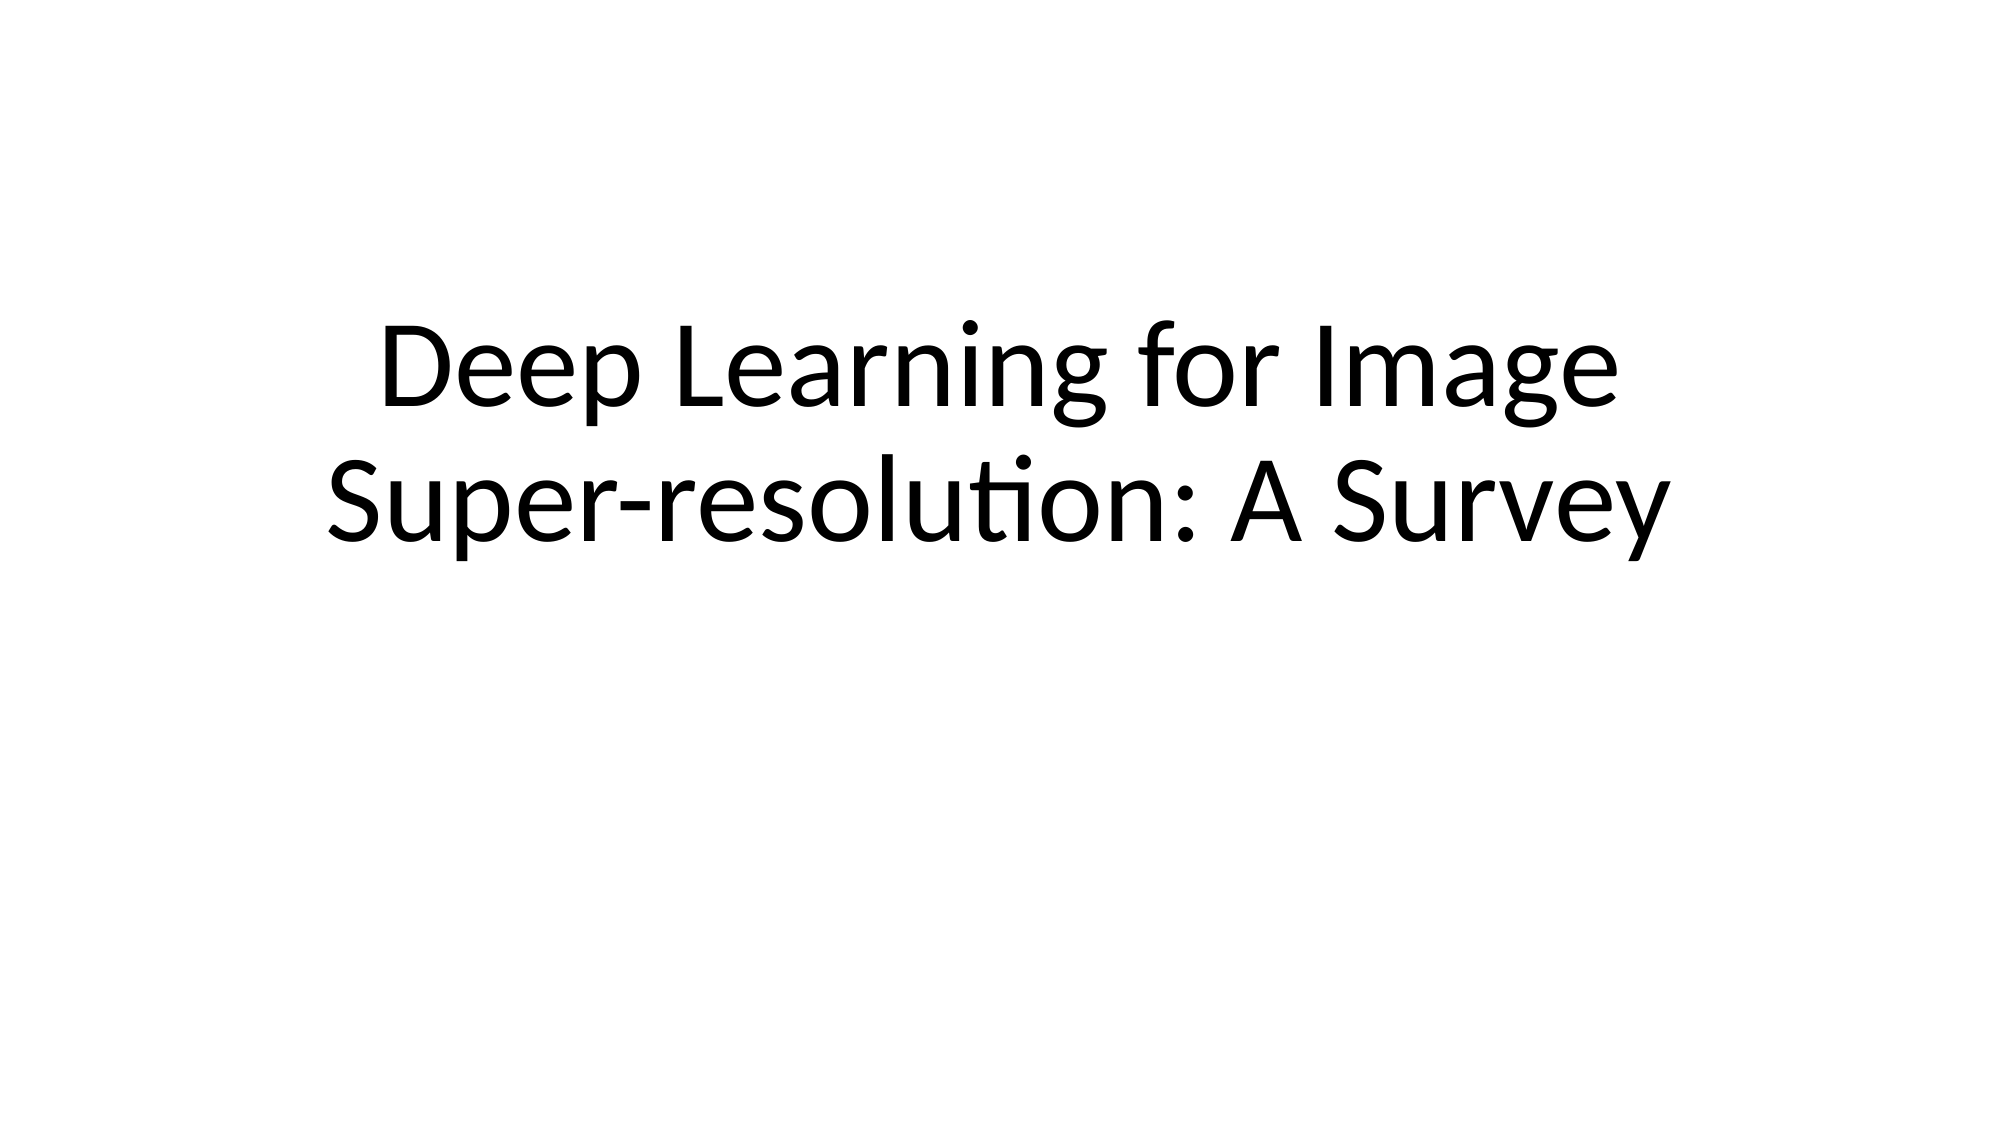

# Deep Learning for Image Super-resolution: A Survey